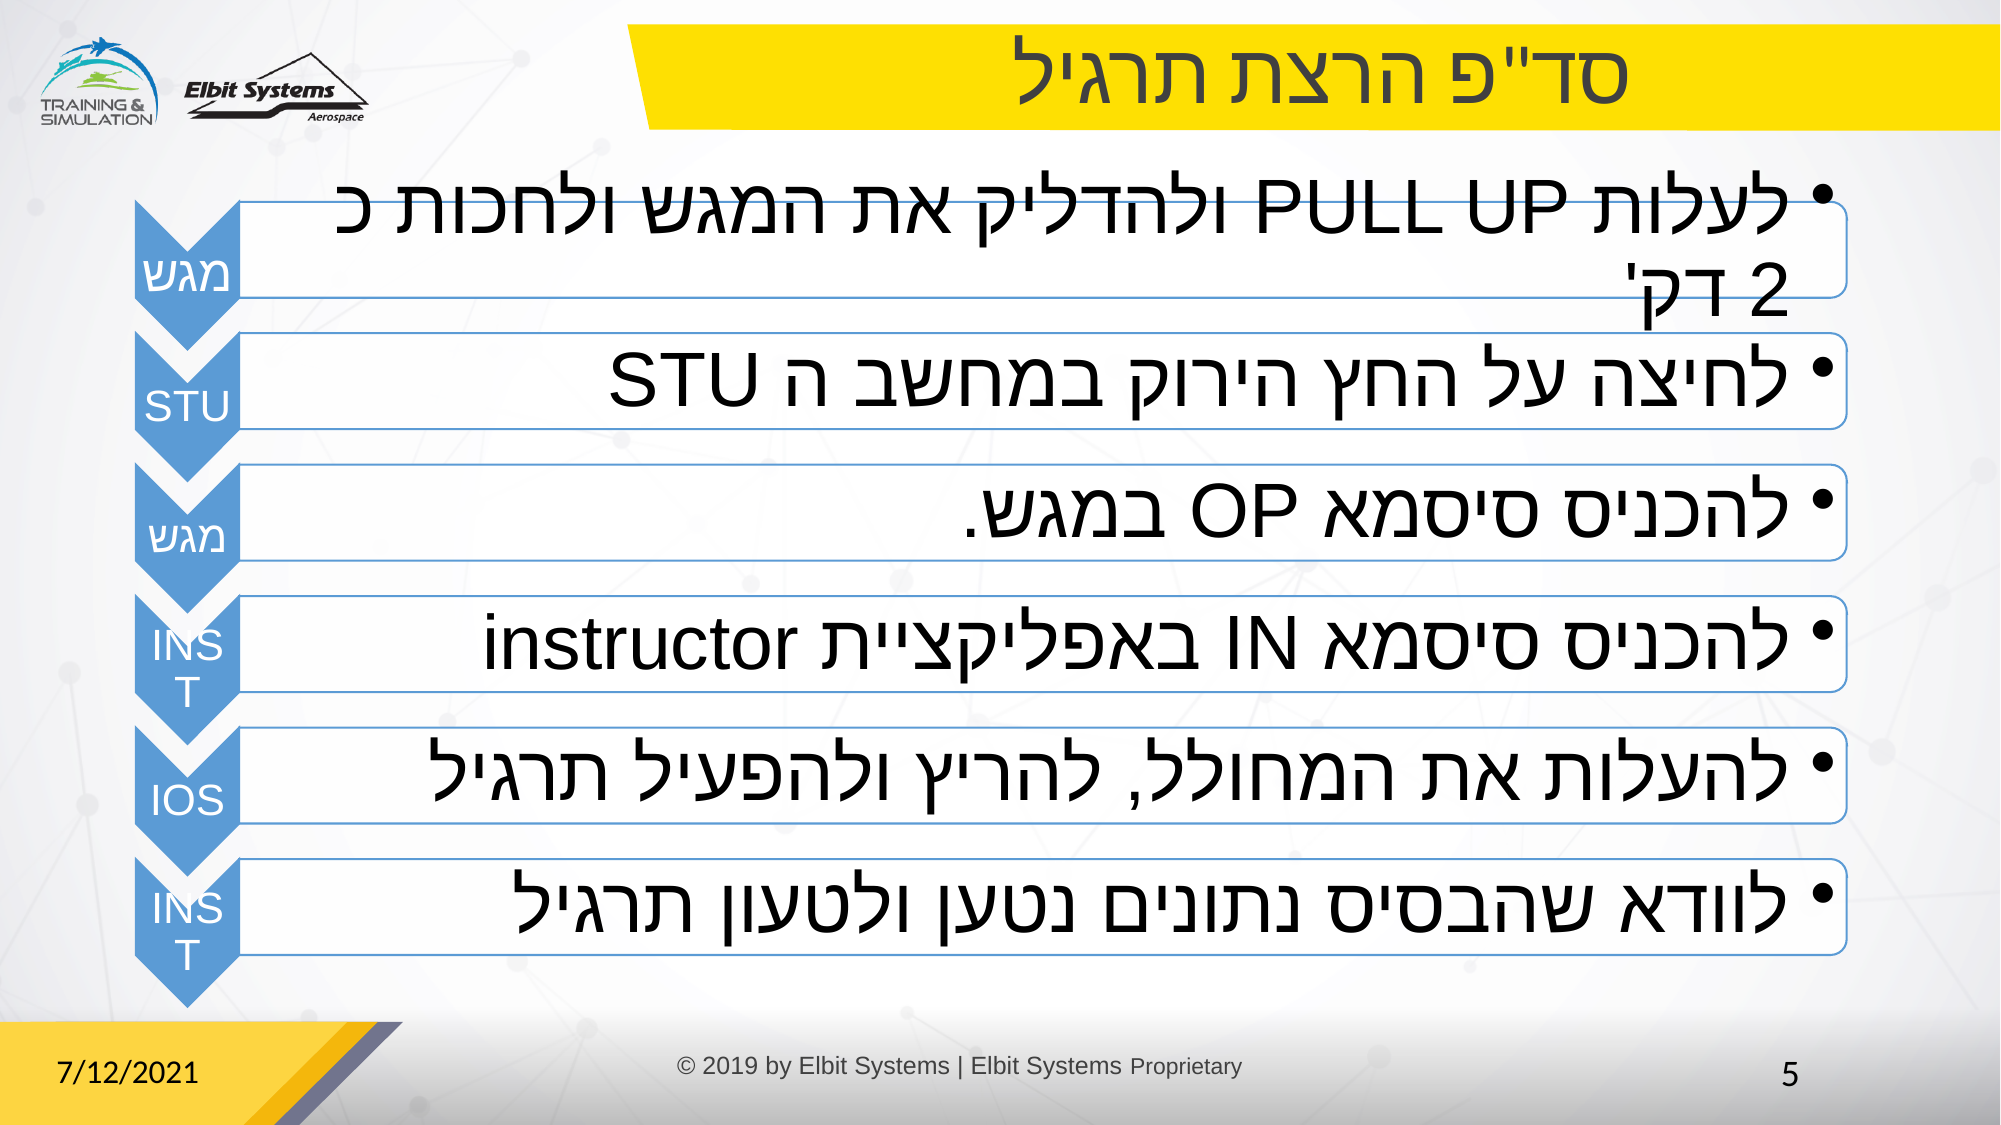

# סד"פ הרצת תרגיל
מגש
לעלות PULL UP ולהדליק את המגש ולחכות כ 2 דק'
STU
לחיצה על החץ הירוק במחשב ה STU
מגש
להכניס סיסמא OP במגש.
INST
להכניס סיסמא IN באפליקציית instructor
IOS
להעלות את המחולל, להריץ ולהפעיל תרגיל
INST
לוודא שהבסיס נתונים נטען ולטעון תרגיל